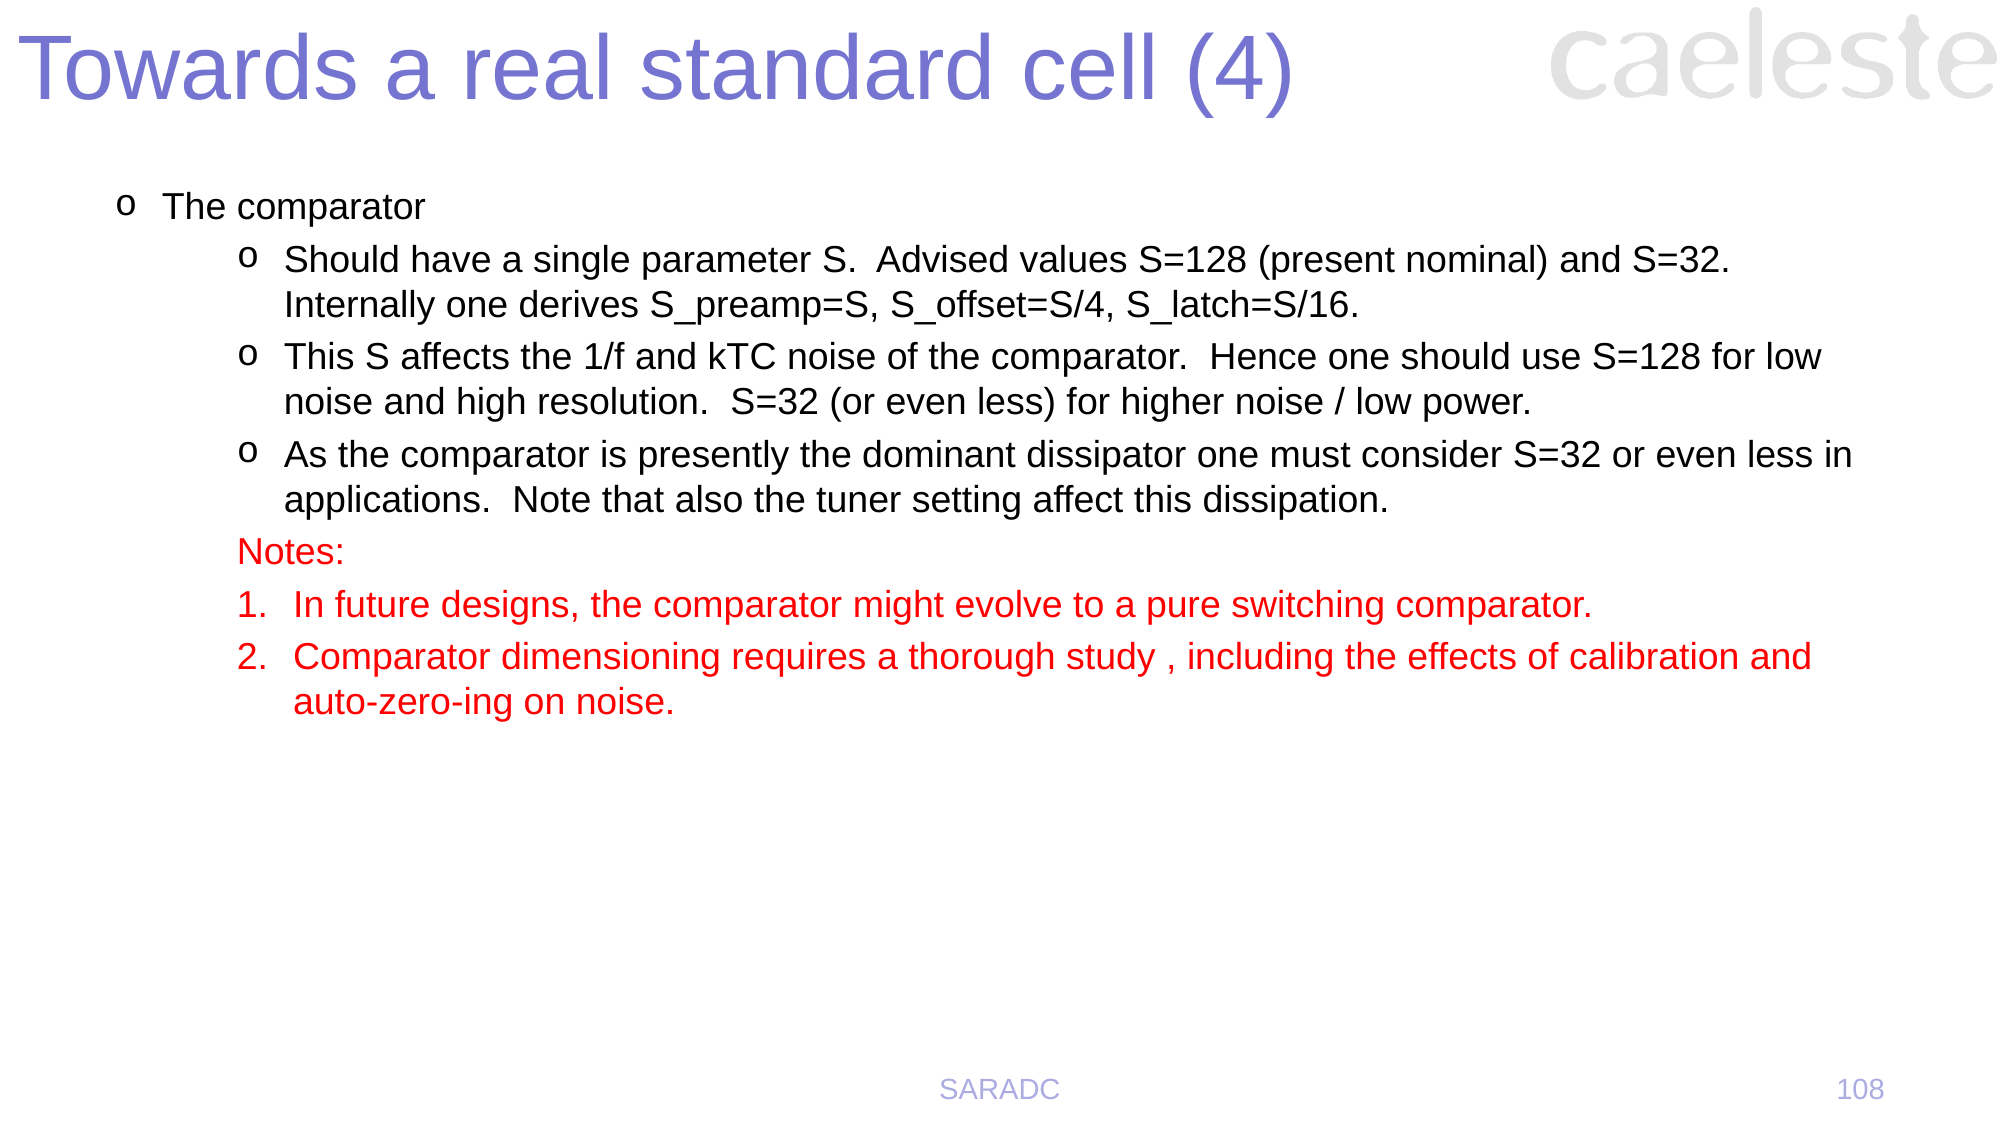

# Towards a real standard cell (4)
The comparator
Should have a single parameter S.  Advised values S=128 (present nominal) and S=32.  Internally one derives S_preamp=S, S_offset=S/4, S_latch=S/16.
This S affects the 1/f and kTC noise of the comparator.  Hence one should use S=128 for low noise and high resolution.  S=32 (or even less) for higher noise / low power.
As the comparator is presently the dominant dissipator one must consider S=32 or even less in applications.  Note that also the tuner setting affect this dissipation.
Notes:
In future designs, the comparator might evolve to a pure switching comparator.
Comparator dimensioning requires a thorough study , including the effects of calibration and auto-zero-ing on noise.

SARADC
108